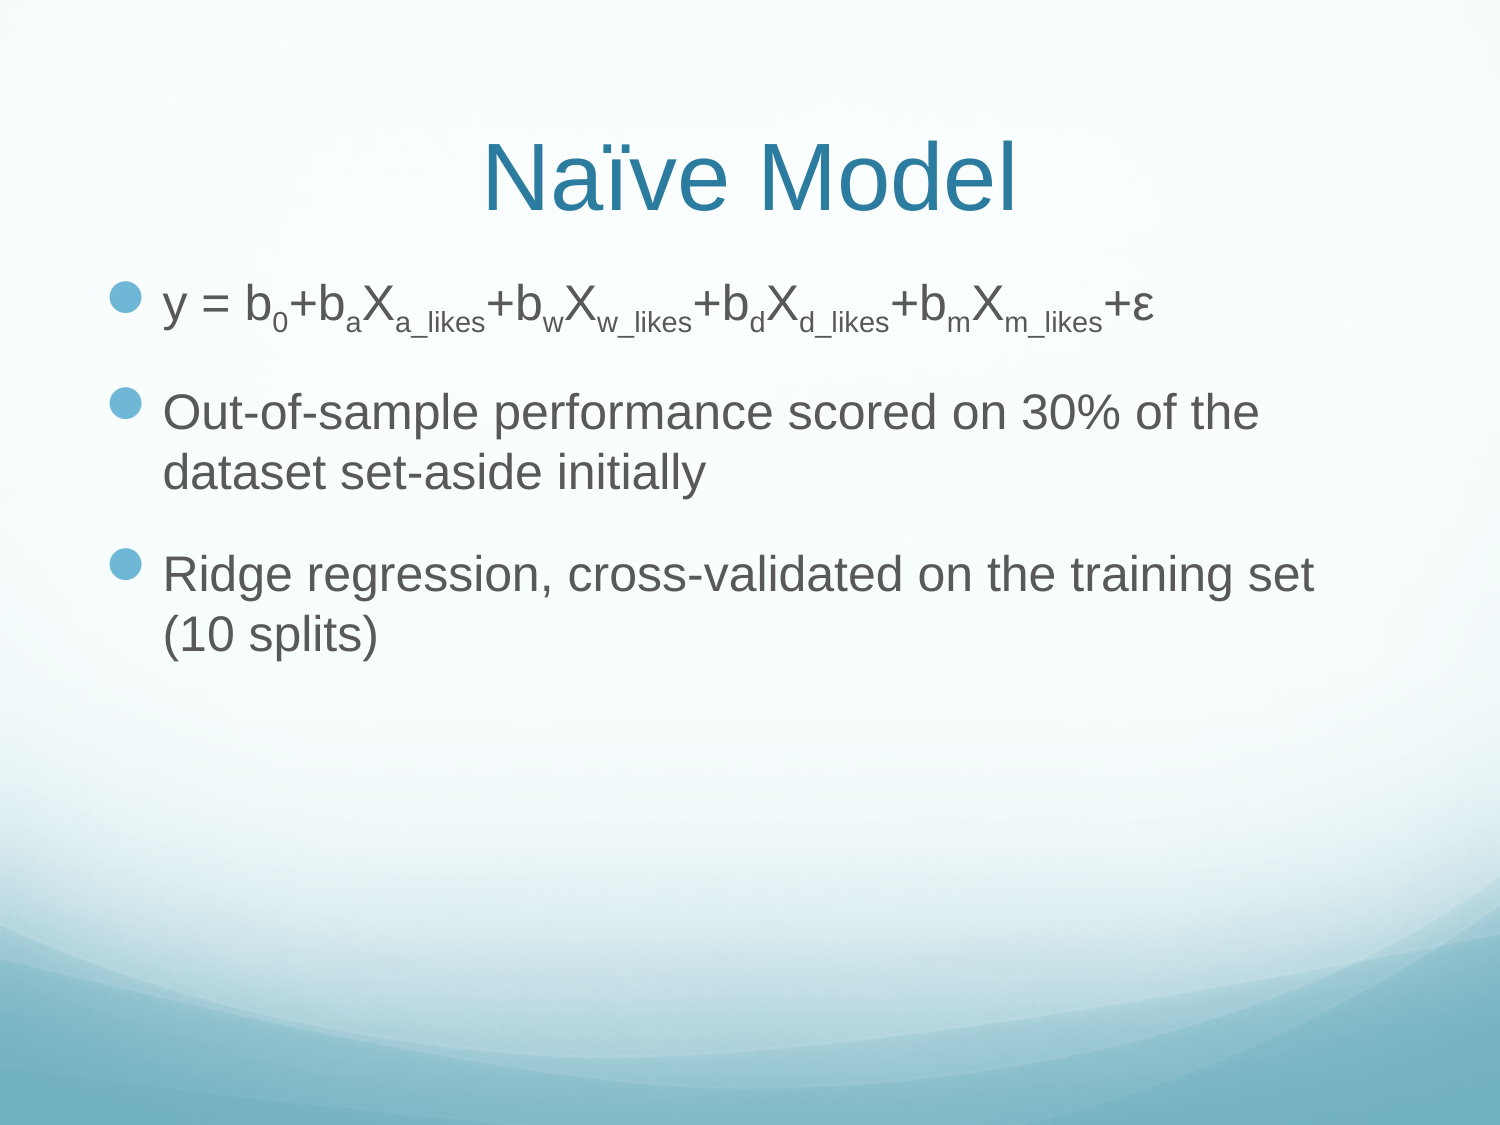

# Naïve Model
y = b0+baXa_likes+bwXw_likes+bdXd_likes+bmXm_likes+ε
Out-of-sample performance scored on 30% of the dataset set-aside initially
Ridge regression, cross-validated on the training set (10 splits)